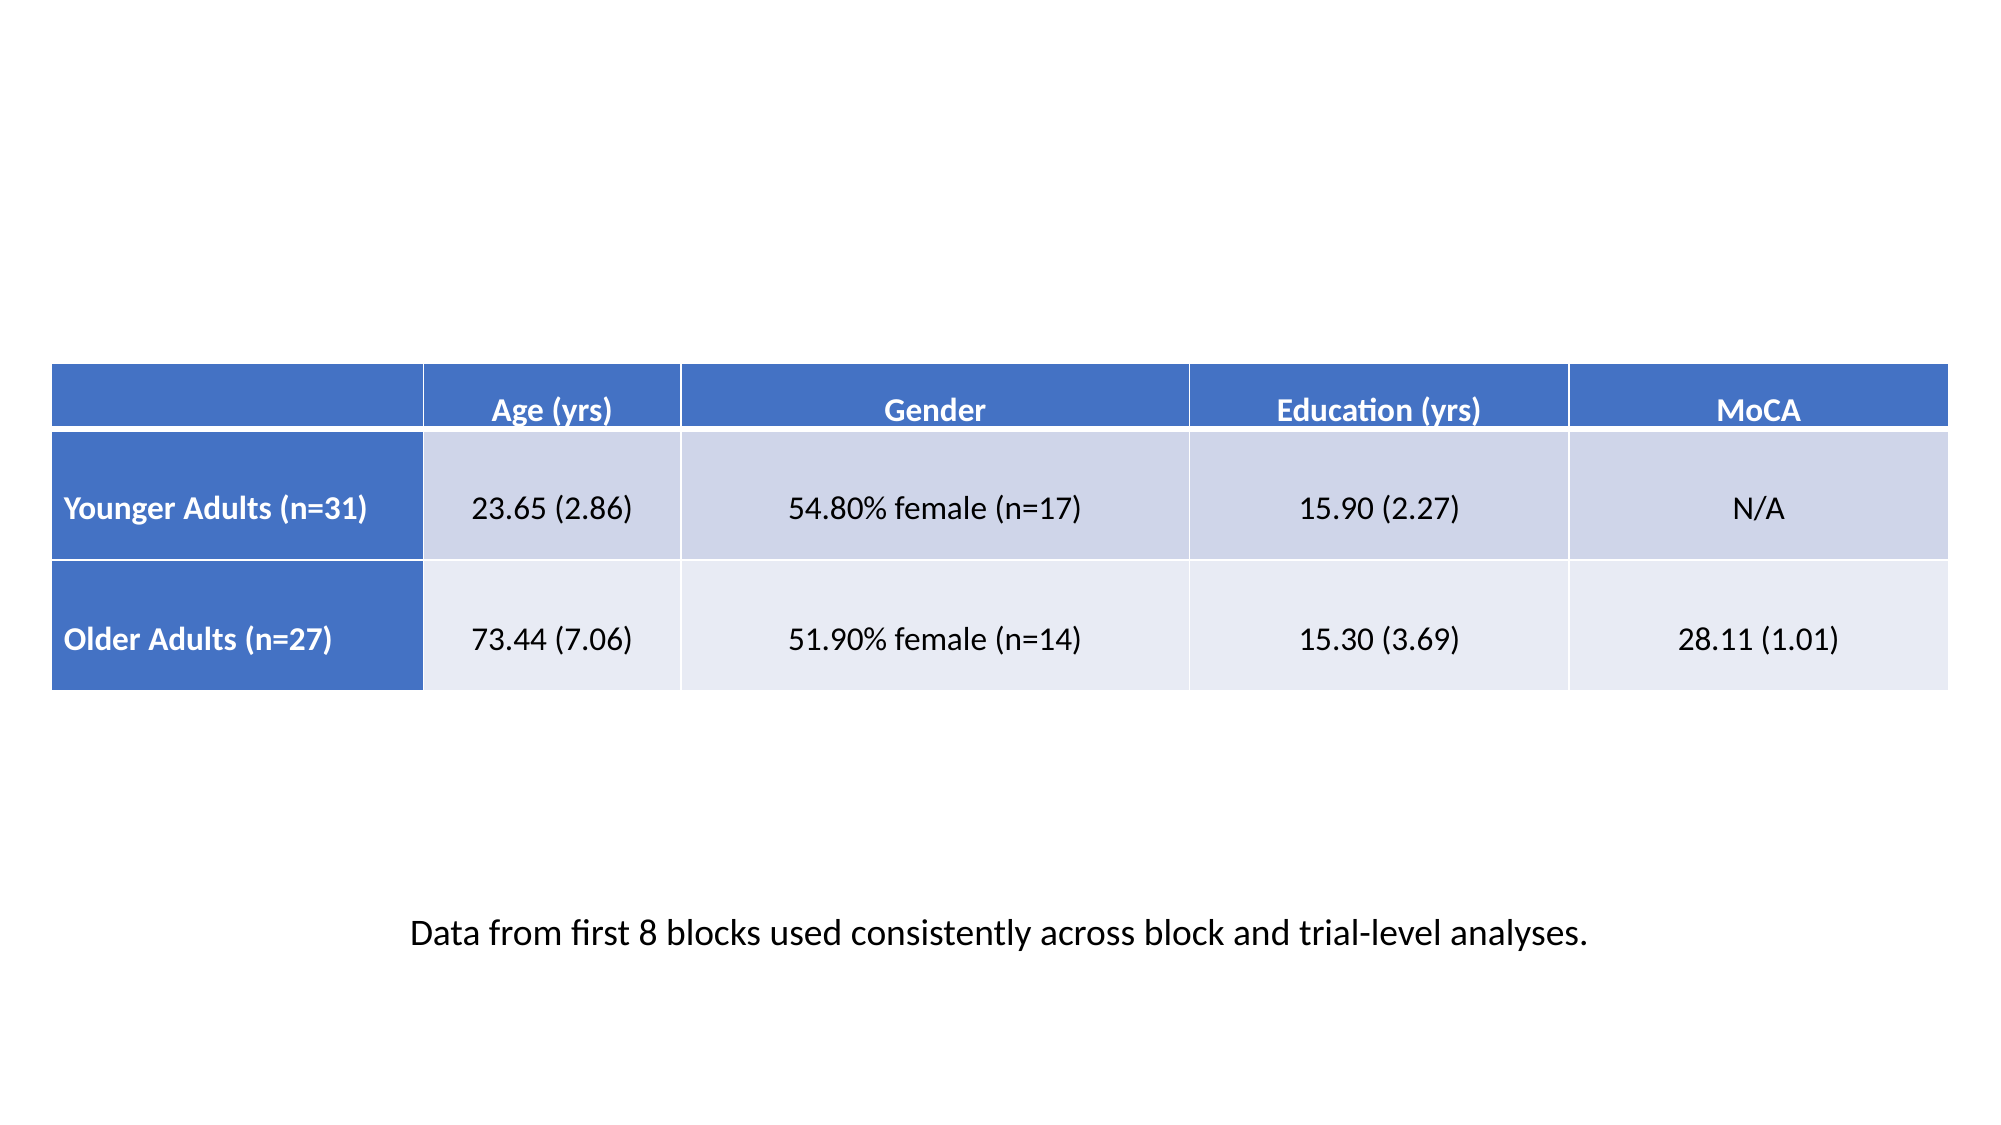

|  | Age (yrs) | Gender | Education (yrs) | MoCA |
| --- | --- | --- | --- | --- |
| Younger Adults (n=31) | 23.65 (2.86) | 54.80% female (n=17) | 15.90 (2.27) | N/A |
| Older Adults (n=27) | 73.44 (7.06) | 51.90% female (n=14) | 15.30 (3.69) | 28.11 (1.01) |
Data from first 8 blocks used consistently across block and trial-level analyses.